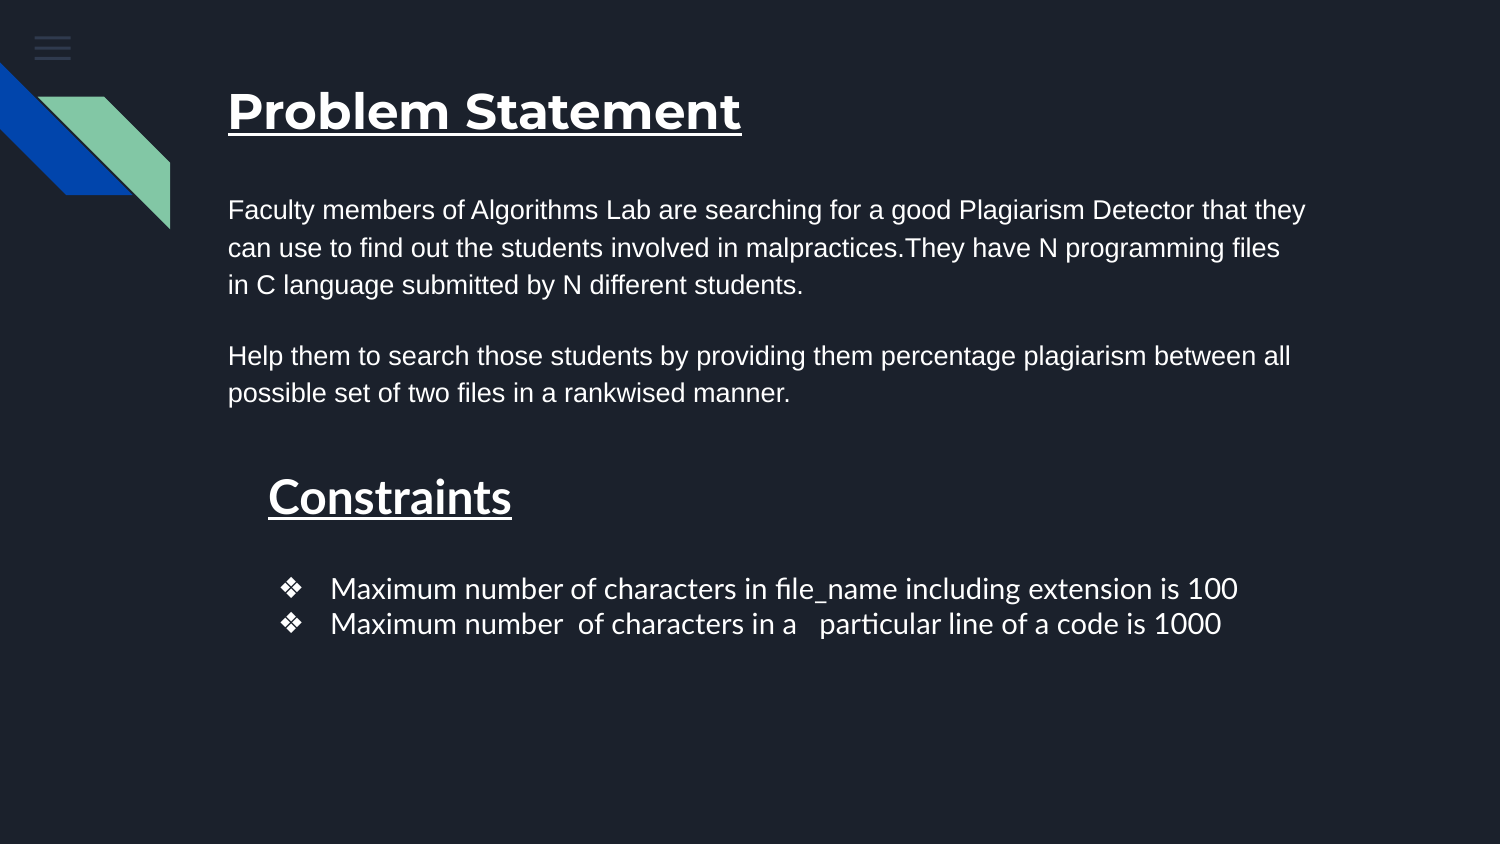

# Problem Statement
Faculty members of Algorithms Lab are searching for a good Plagiarism Detector that they can use to find out the students involved in malpractices.They have N programming files in C language submitted by N different students.
Help them to search those students by providing them percentage plagiarism between all possible set of two files in a rankwised manner.
Constraints

Maximum number of characters in file_name including extension is 100
Maximum number  of characters in a   particular line of a code is 1000